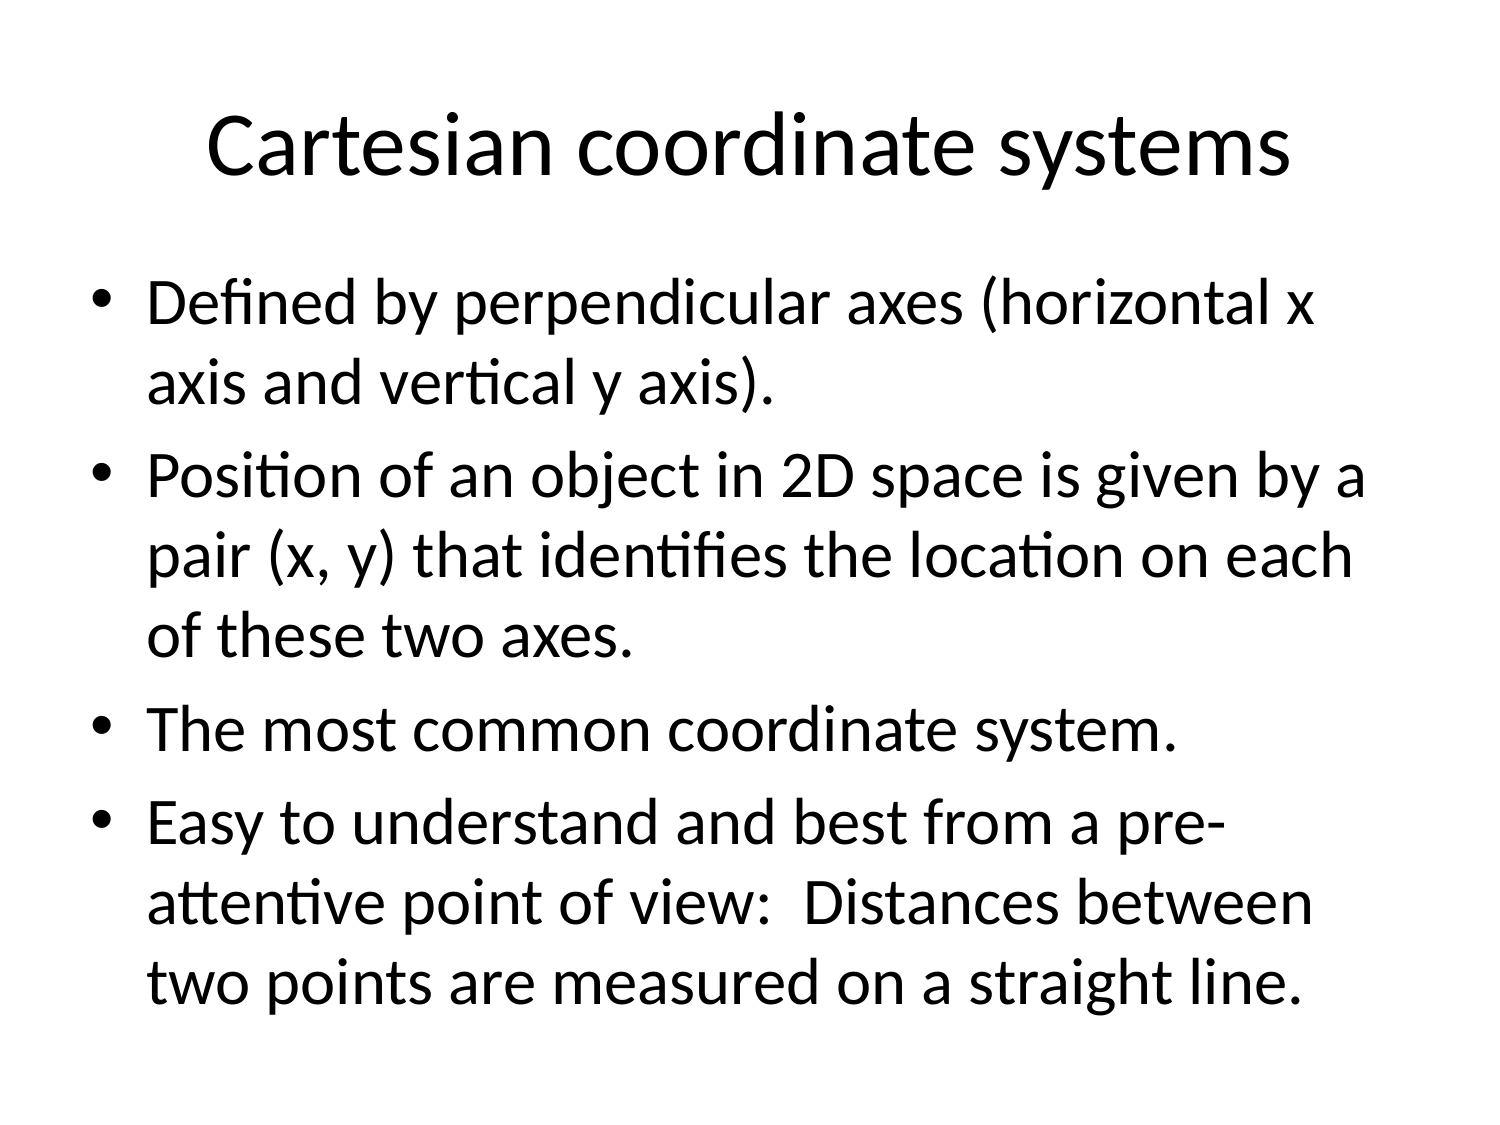

# Cartesian coordinate systems
Defined by perpendicular axes (horizontal x axis and vertical y axis).
Position of an object in 2D space is given by a pair (x, y) that identifies the location on each of these two axes.
The most common coordinate system.
Easy to understand and best from a pre-attentive point of view:  Distances between two points are measured on a straight line.